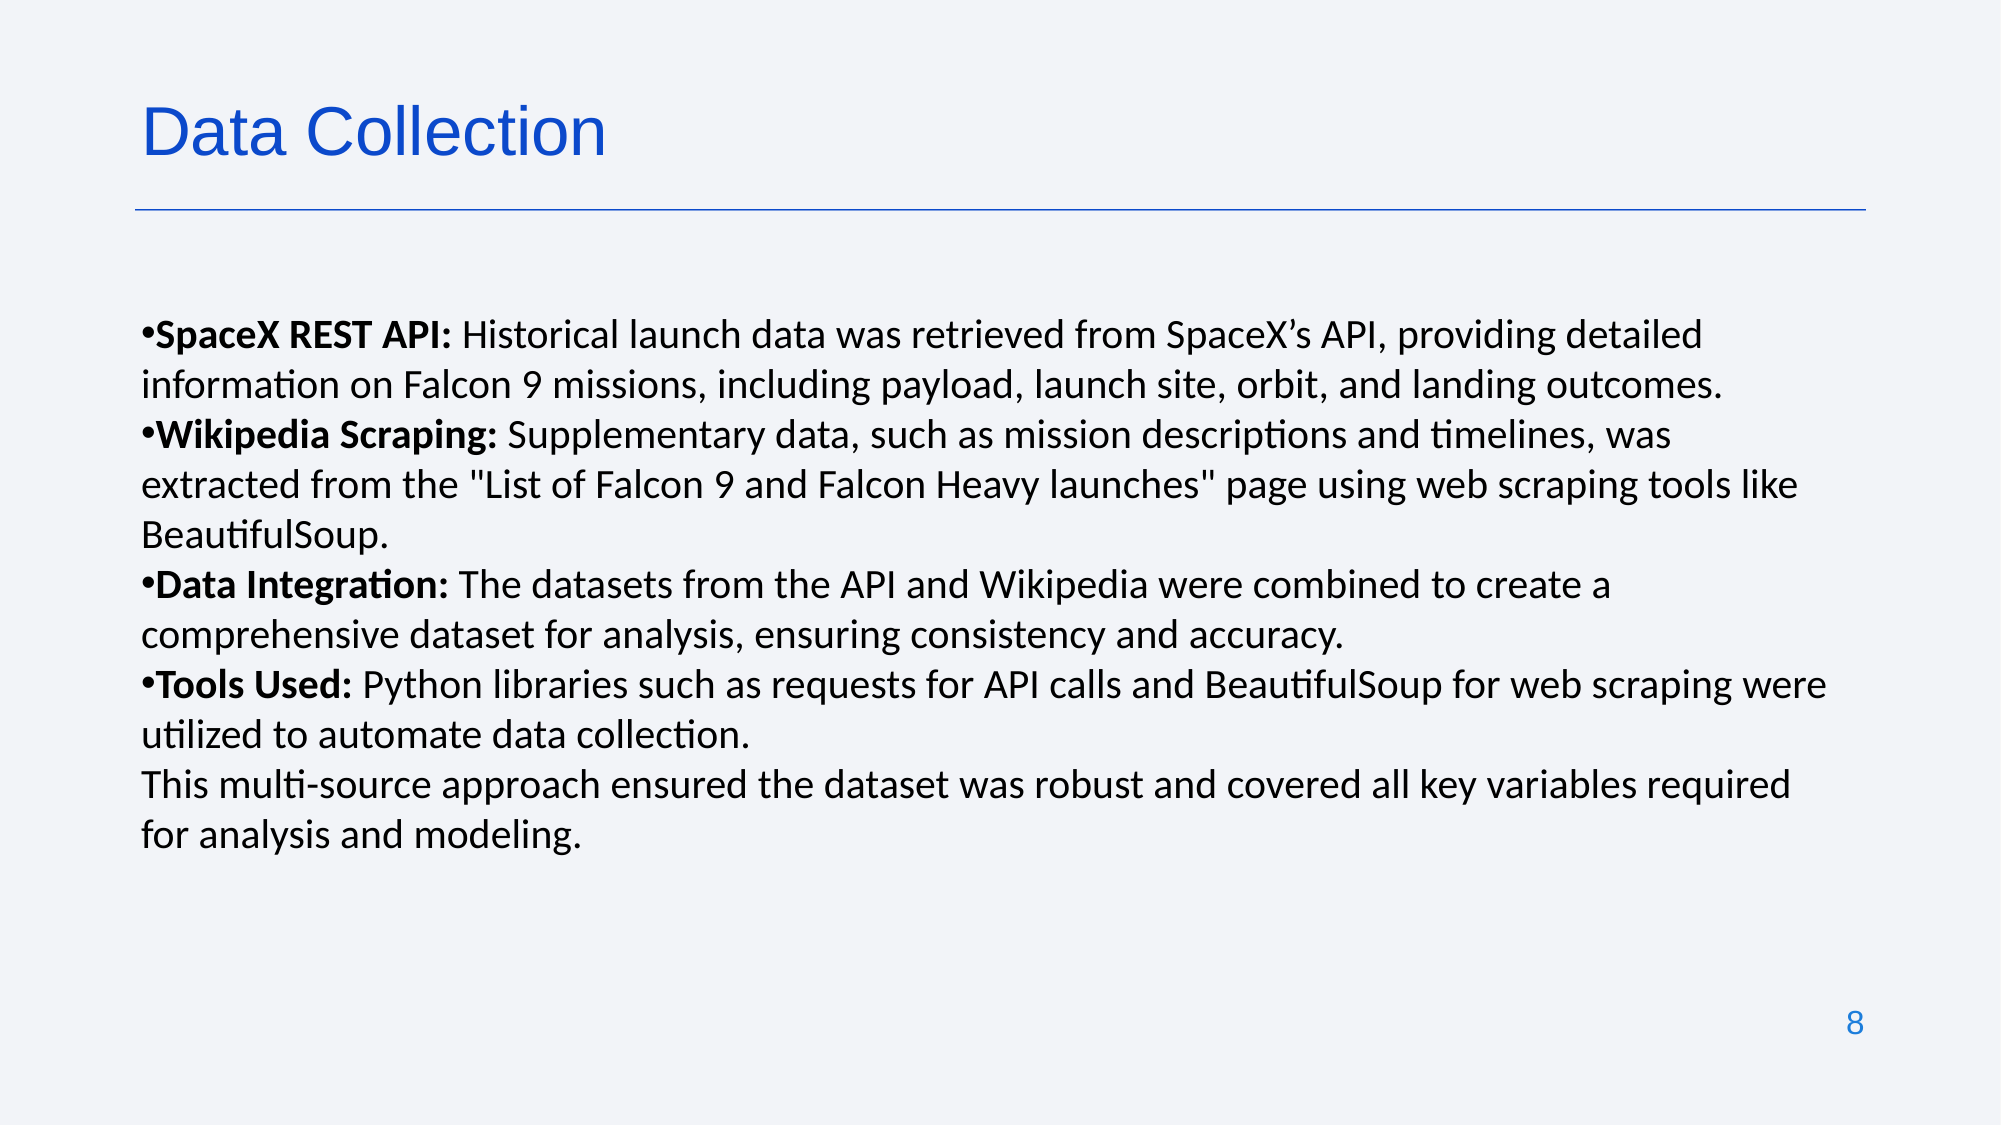

Data Collection
SpaceX REST API: Historical launch data was retrieved from SpaceX’s API, providing detailed information on Falcon 9 missions, including payload, launch site, orbit, and landing outcomes.
Wikipedia Scraping: Supplementary data, such as mission descriptions and timelines, was extracted from the "List of Falcon 9 and Falcon Heavy launches" page using web scraping tools like BeautifulSoup.
Data Integration: The datasets from the API and Wikipedia were combined to create a comprehensive dataset for analysis, ensuring consistency and accuracy.
Tools Used: Python libraries such as requests for API calls and BeautifulSoup for web scraping were utilized to automate data collection.
This multi-source approach ensured the dataset was robust and covered all key variables required for analysis and modeling.
8